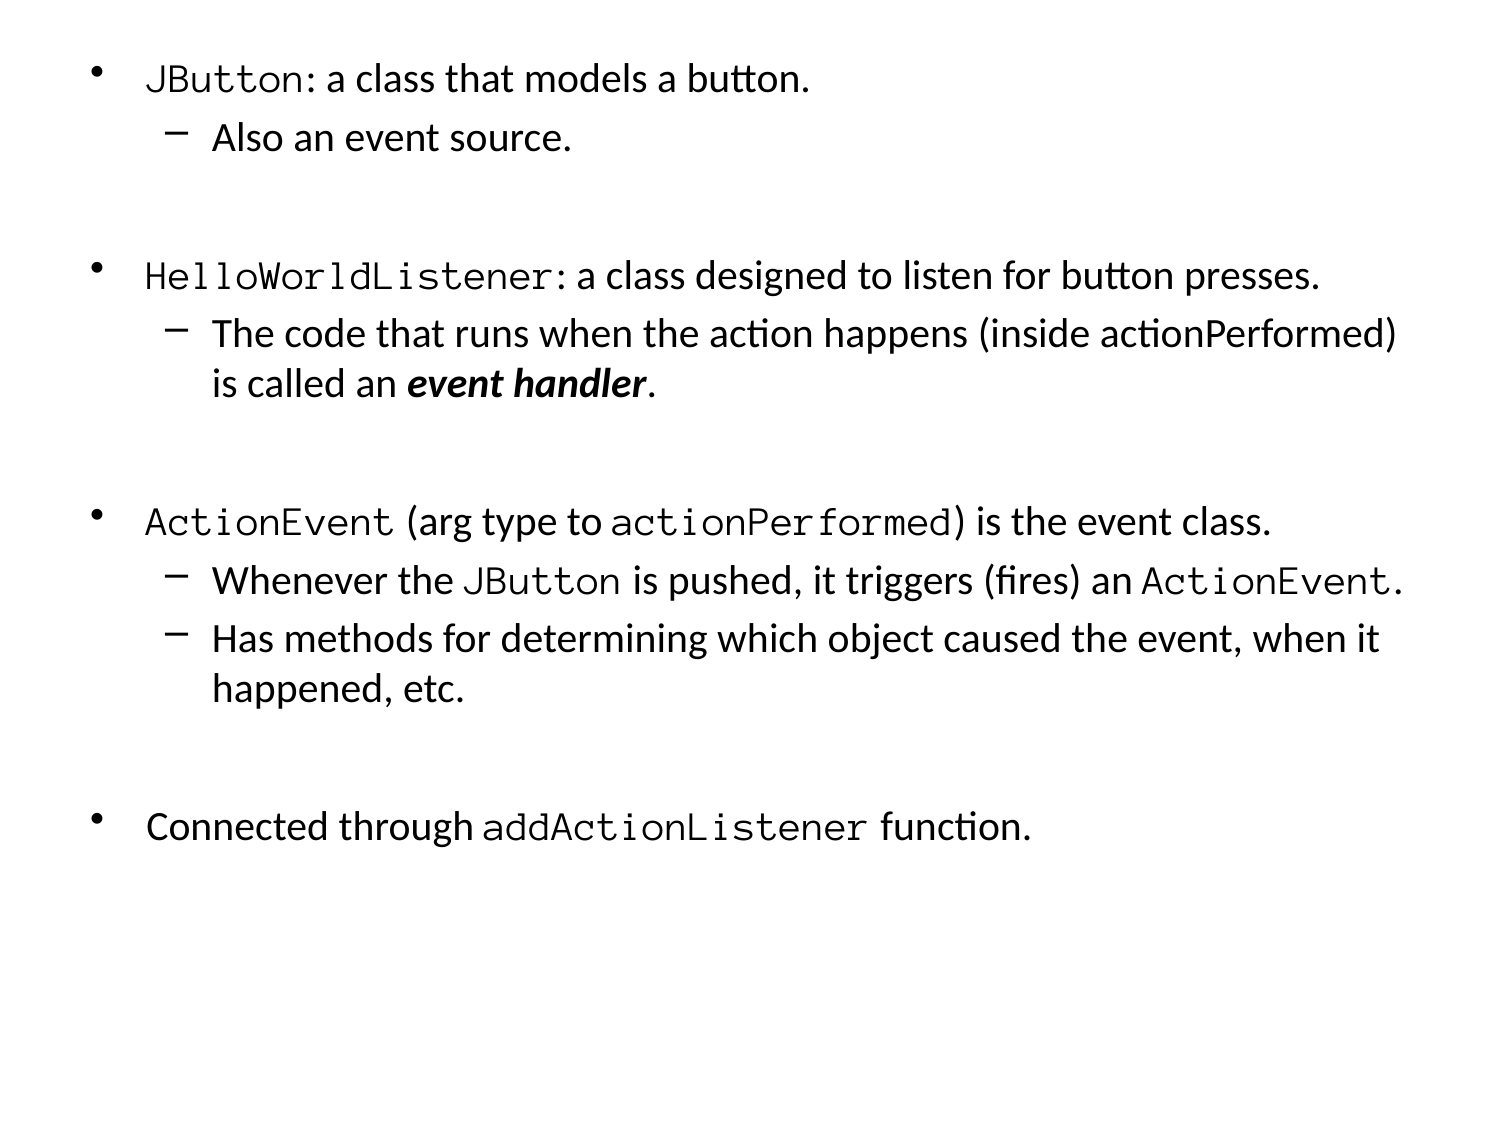

JButton: a class that models a button.
Also an event source.

HelloWorldListener: a class designed to listen for button presses.
The code that runs when the action happens (inside actionPerformed) is called an event handler.

ActionEvent (arg type to actionPerformed) is the event class.
Whenever the JButton is pushed, it triggers (fires) an ActionEvent.
Has methods for determining which object caused the event, when it happened, etc.

Connected through addActionListener function.